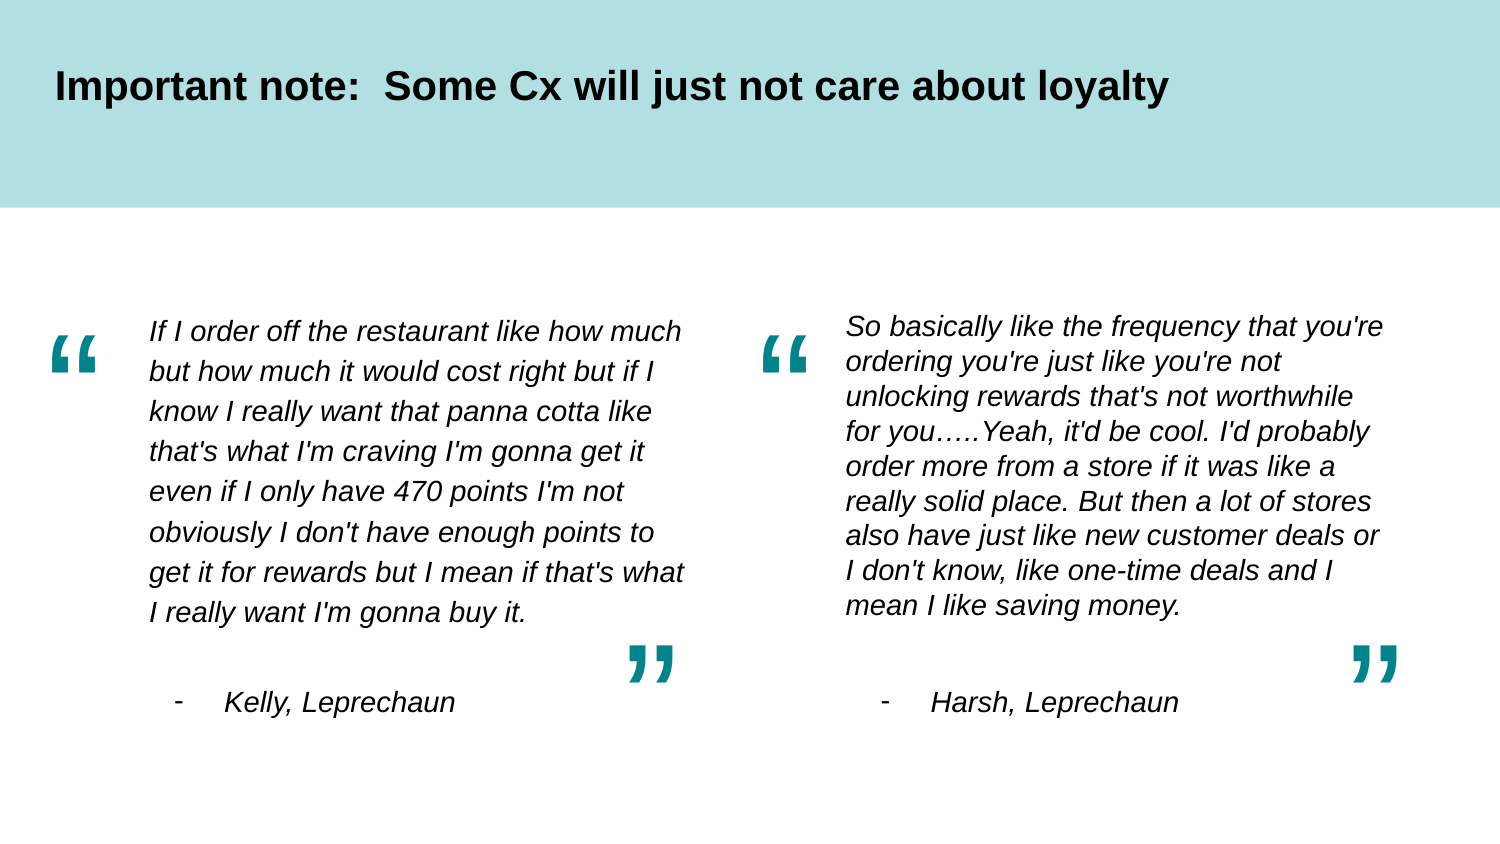

Important note:  Some Cx will just not care about loyalty

“
“
If I order off the restaurant like how much but how much it would cost right but if I know I really want that panna cotta like that's what I'm craving I'm gonna get it even if I only have 470 points I'm not obviously I don't have enough points to get it for rewards but I mean if that's what I really want I'm gonna buy it.

So basically like the frequency that you're ordering you're just like you're not unlocking rewards that's not worthwhile for you…..Yeah, it'd be cool. I'd probably order more from a store if it was like a really solid place. But then a lot of stores also have just like new customer deals or I don't know, like one-time deals and I mean I like saving money.
”
”
Kelly, Leprechaun
Harsh, Leprechaun